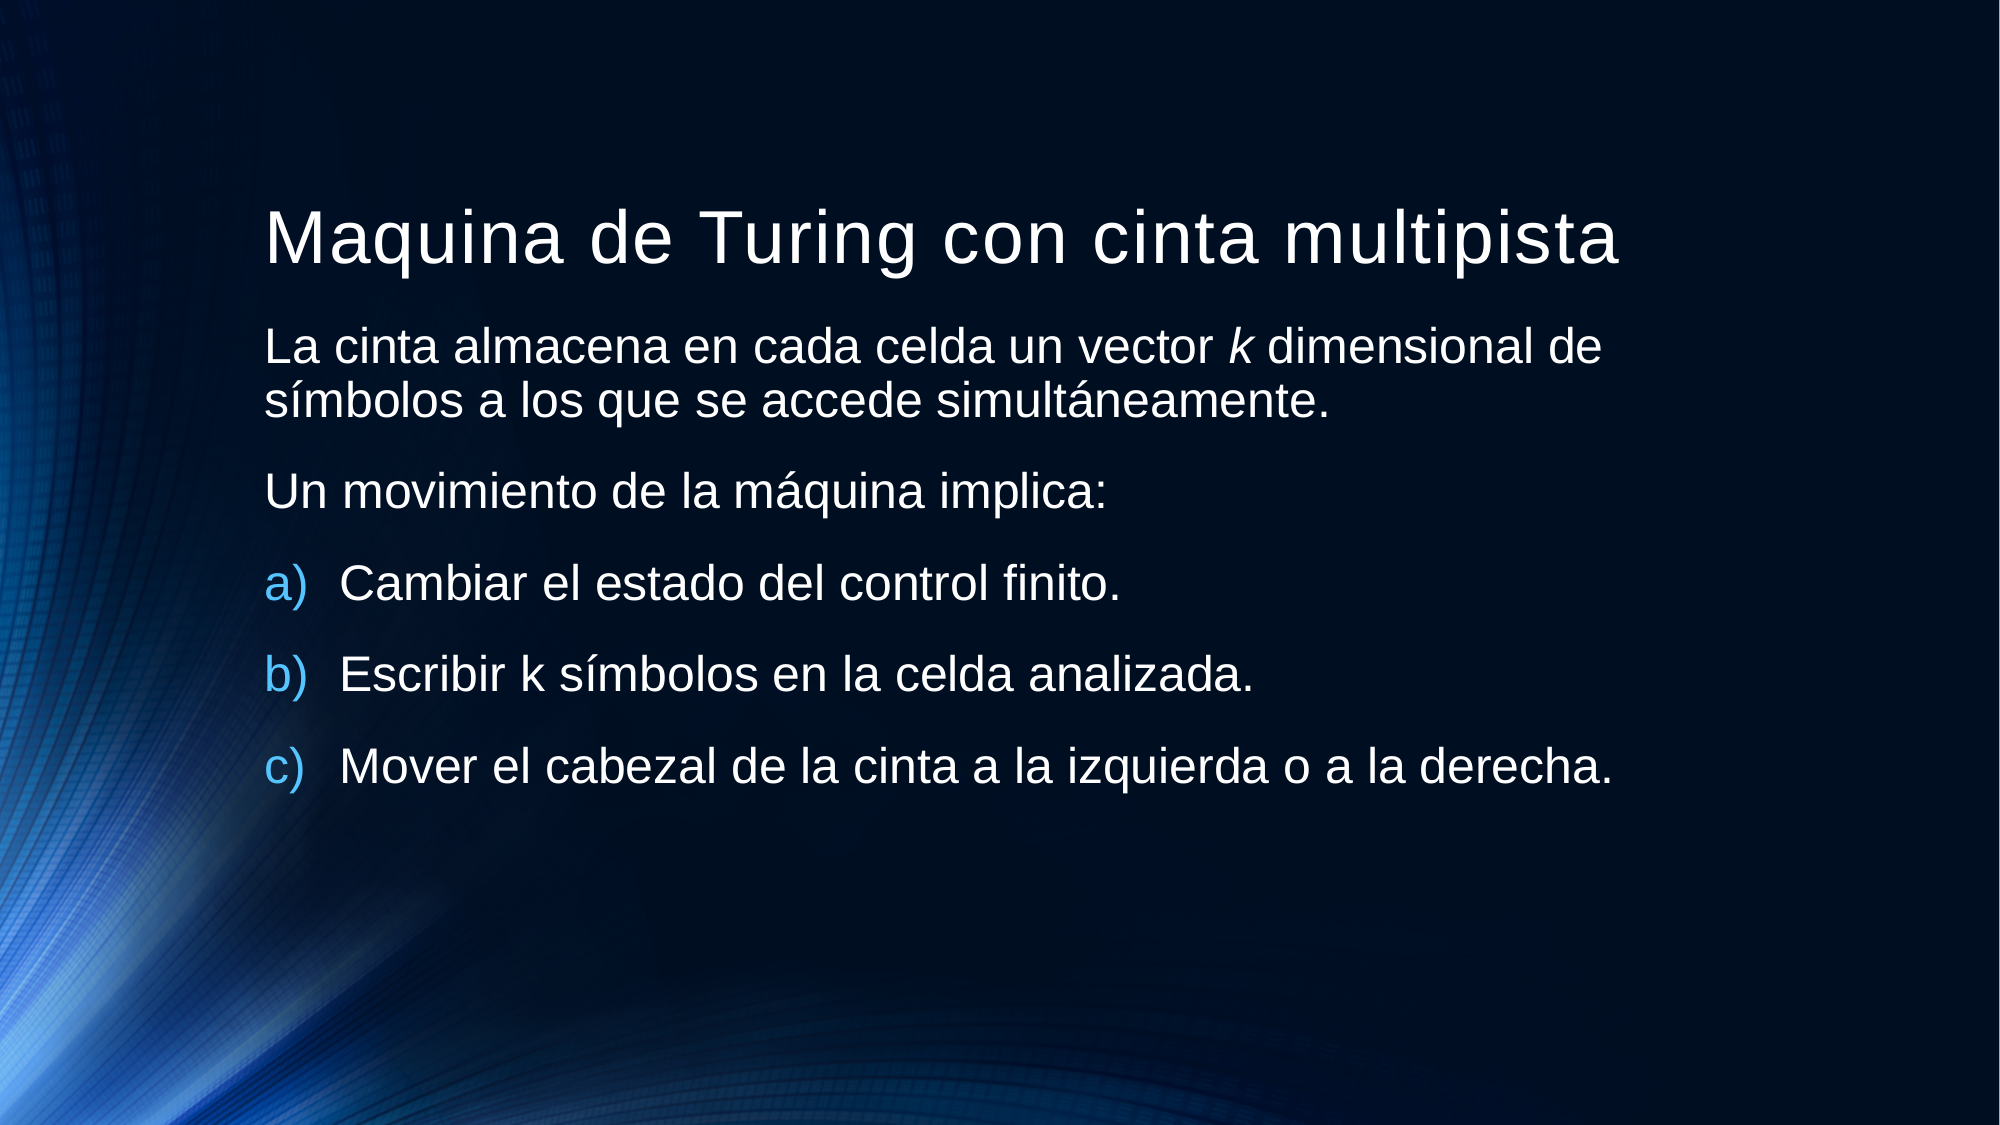

# Maquina de Turing con cinta multipista
La cinta almacena en cada celda un vector k dimensional de símbolos a los que se accede simultáneamente.
Un movimiento de la máquina implica:
Cambiar el estado del control finito.
Escribir k símbolos en la celda analizada.
Mover el cabezal de la cinta a la izquierda o a la derecha.